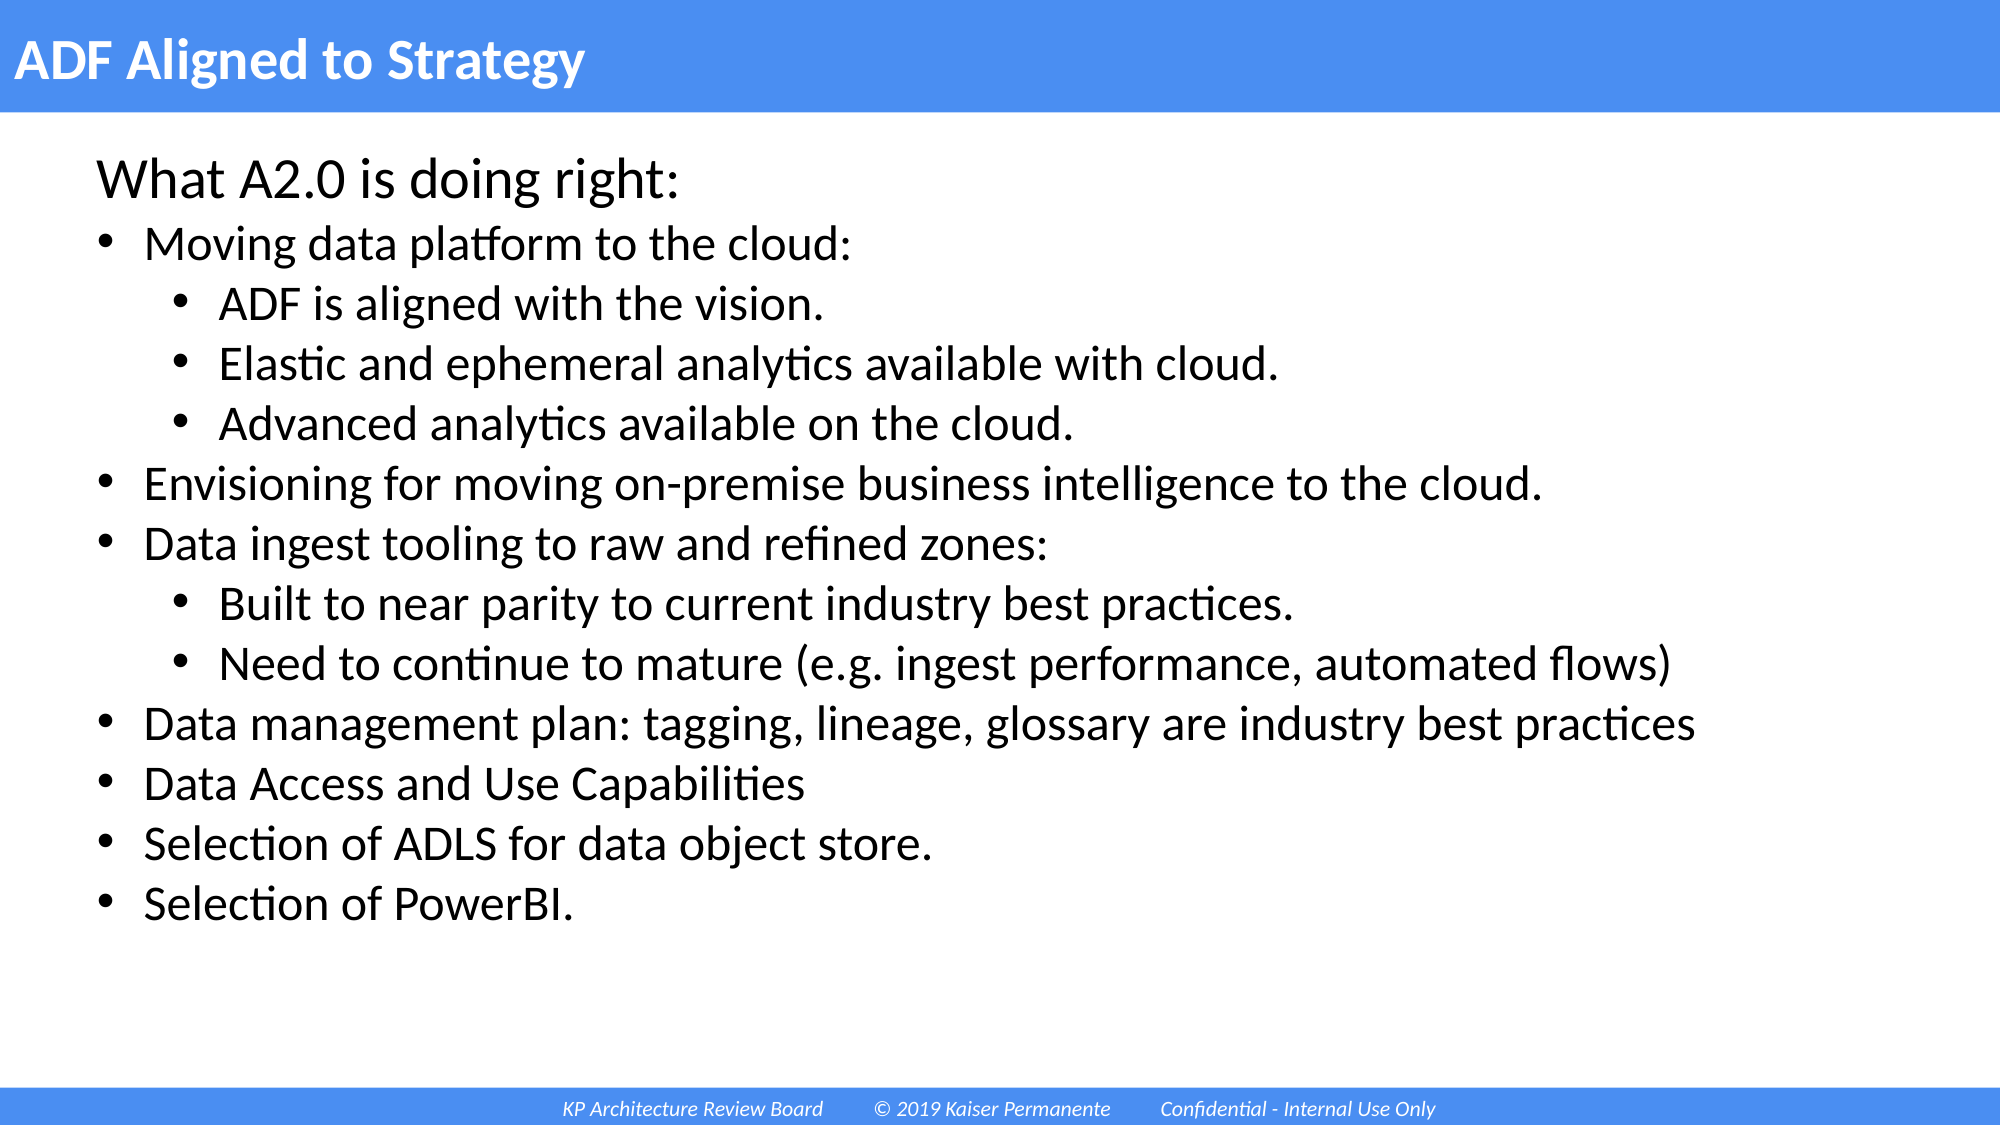

# ADF Aligned to Strategy
What A2.0 is doing right:
Moving data platform to the cloud:
ADF is aligned with the vision.
Elastic and ephemeral analytics available with cloud.
Advanced analytics available on the cloud.
Envisioning for moving on-premise business intelligence to the cloud.
Data ingest tooling to raw and refined zones:
Built to near parity to current industry best practices.
Need to continue to mature (e.g. ingest performance, automated flows)
Data management plan: tagging, lineage, glossary are industry best practices
Data Access and Use Capabilities
Selection of ADLS for data object store.
Selection of PowerBI.
KP Architecture Review Board          © 2019 Kaiser Permanente          Confidential - Internal Use Only